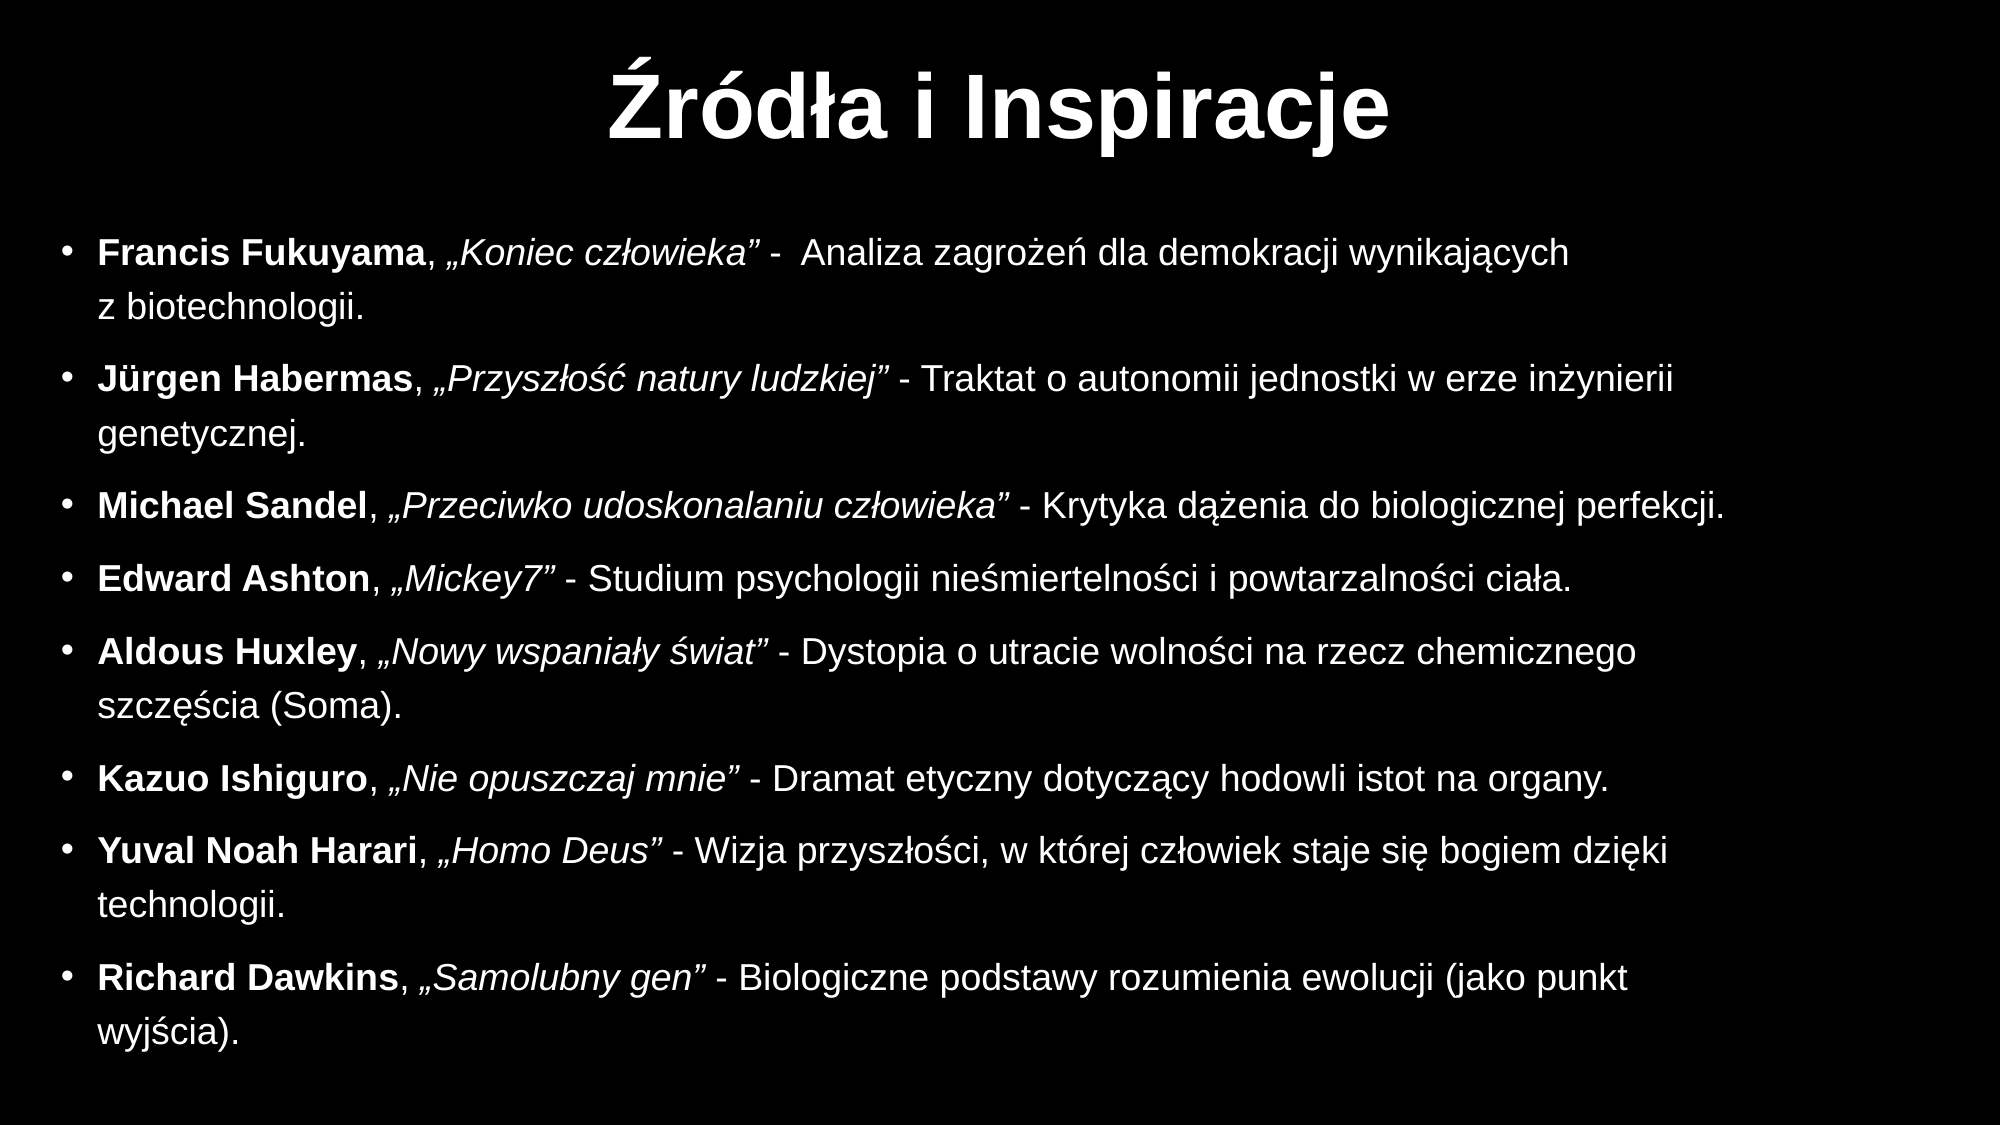

# Źródła i Inspiracje
Francis Fukuyama, „Koniec człowieka” -  Analiza zagrożeń dla demokracji wynikających
z biotechnologii.
Jürgen Habermas, „Przyszłość natury ludzkiej” - Traktat o autonomii jednostki w erze inżynierii genetycznej.
Michael Sandel, „Przeciwko udoskonalaniu człowieka” - Krytyka dążenia do biologicznej perfekcji.
Edward Ashton, „Mickey7” - Studium psychologii nieśmiertelności i powtarzalności ciała.
Aldous Huxley, „Nowy wspaniały świat” - Dystopia o utracie wolności na rzecz chemicznego szczęścia (Soma).
Kazuo Ishiguro, „Nie opuszczaj mnie” - Dramat etyczny dotyczący hodowli istot na organy.
Yuval Noah Harari, „Homo Deus” - Wizja przyszłości, w której człowiek staje się bogiem dzięki technologii.
Richard Dawkins, „Samolubny gen” - Biologiczne podstawy rozumienia ewolucji (jako punkt wyjścia).